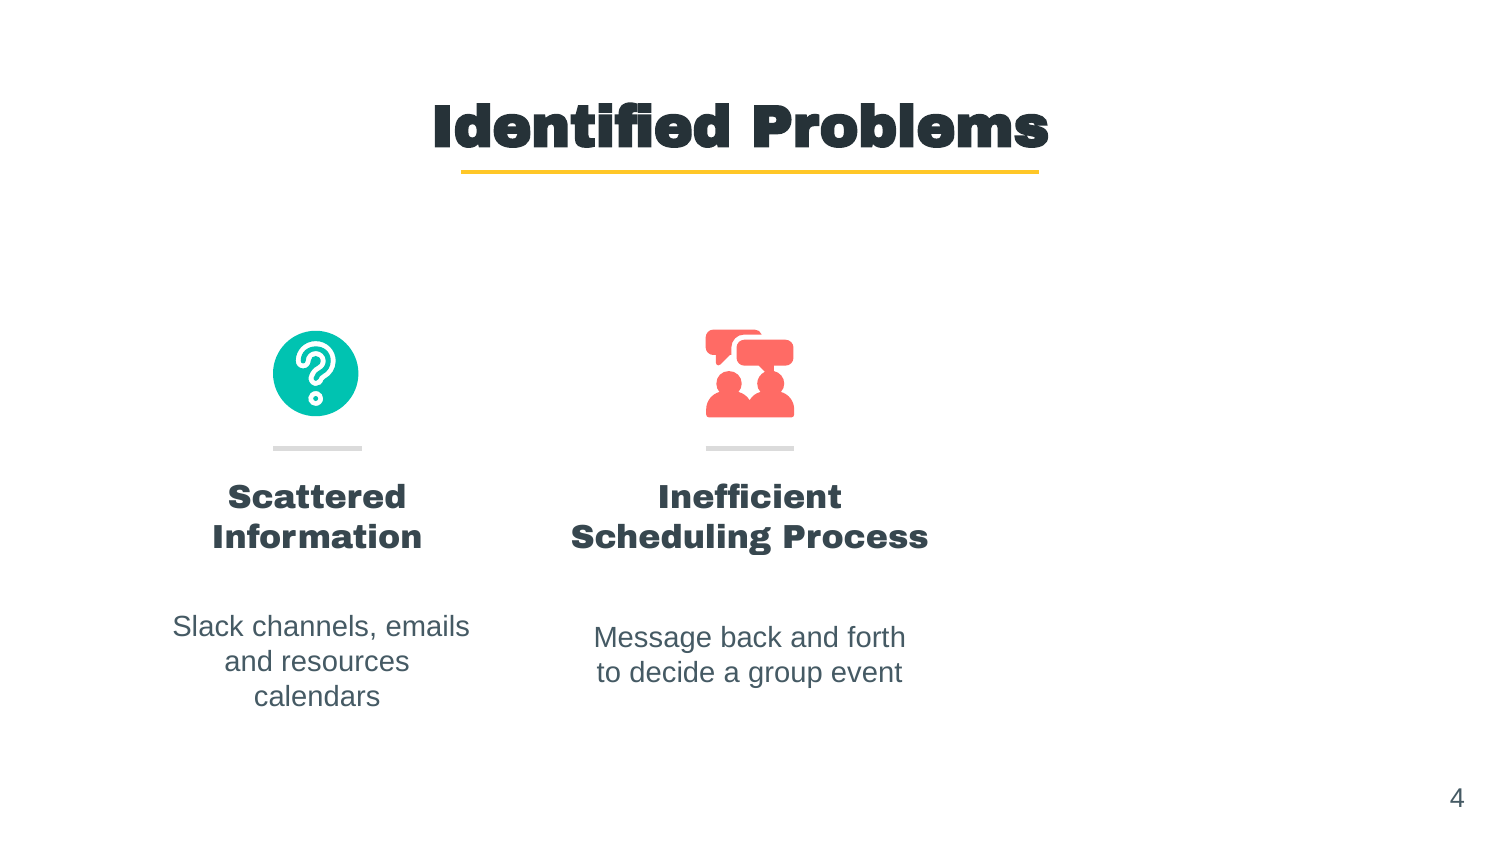

# Identified Problems

Scattered Information
Inefficient Scheduling Process
 Slack channels, emails and resources calendars
Message back and forth to decide a group event
4